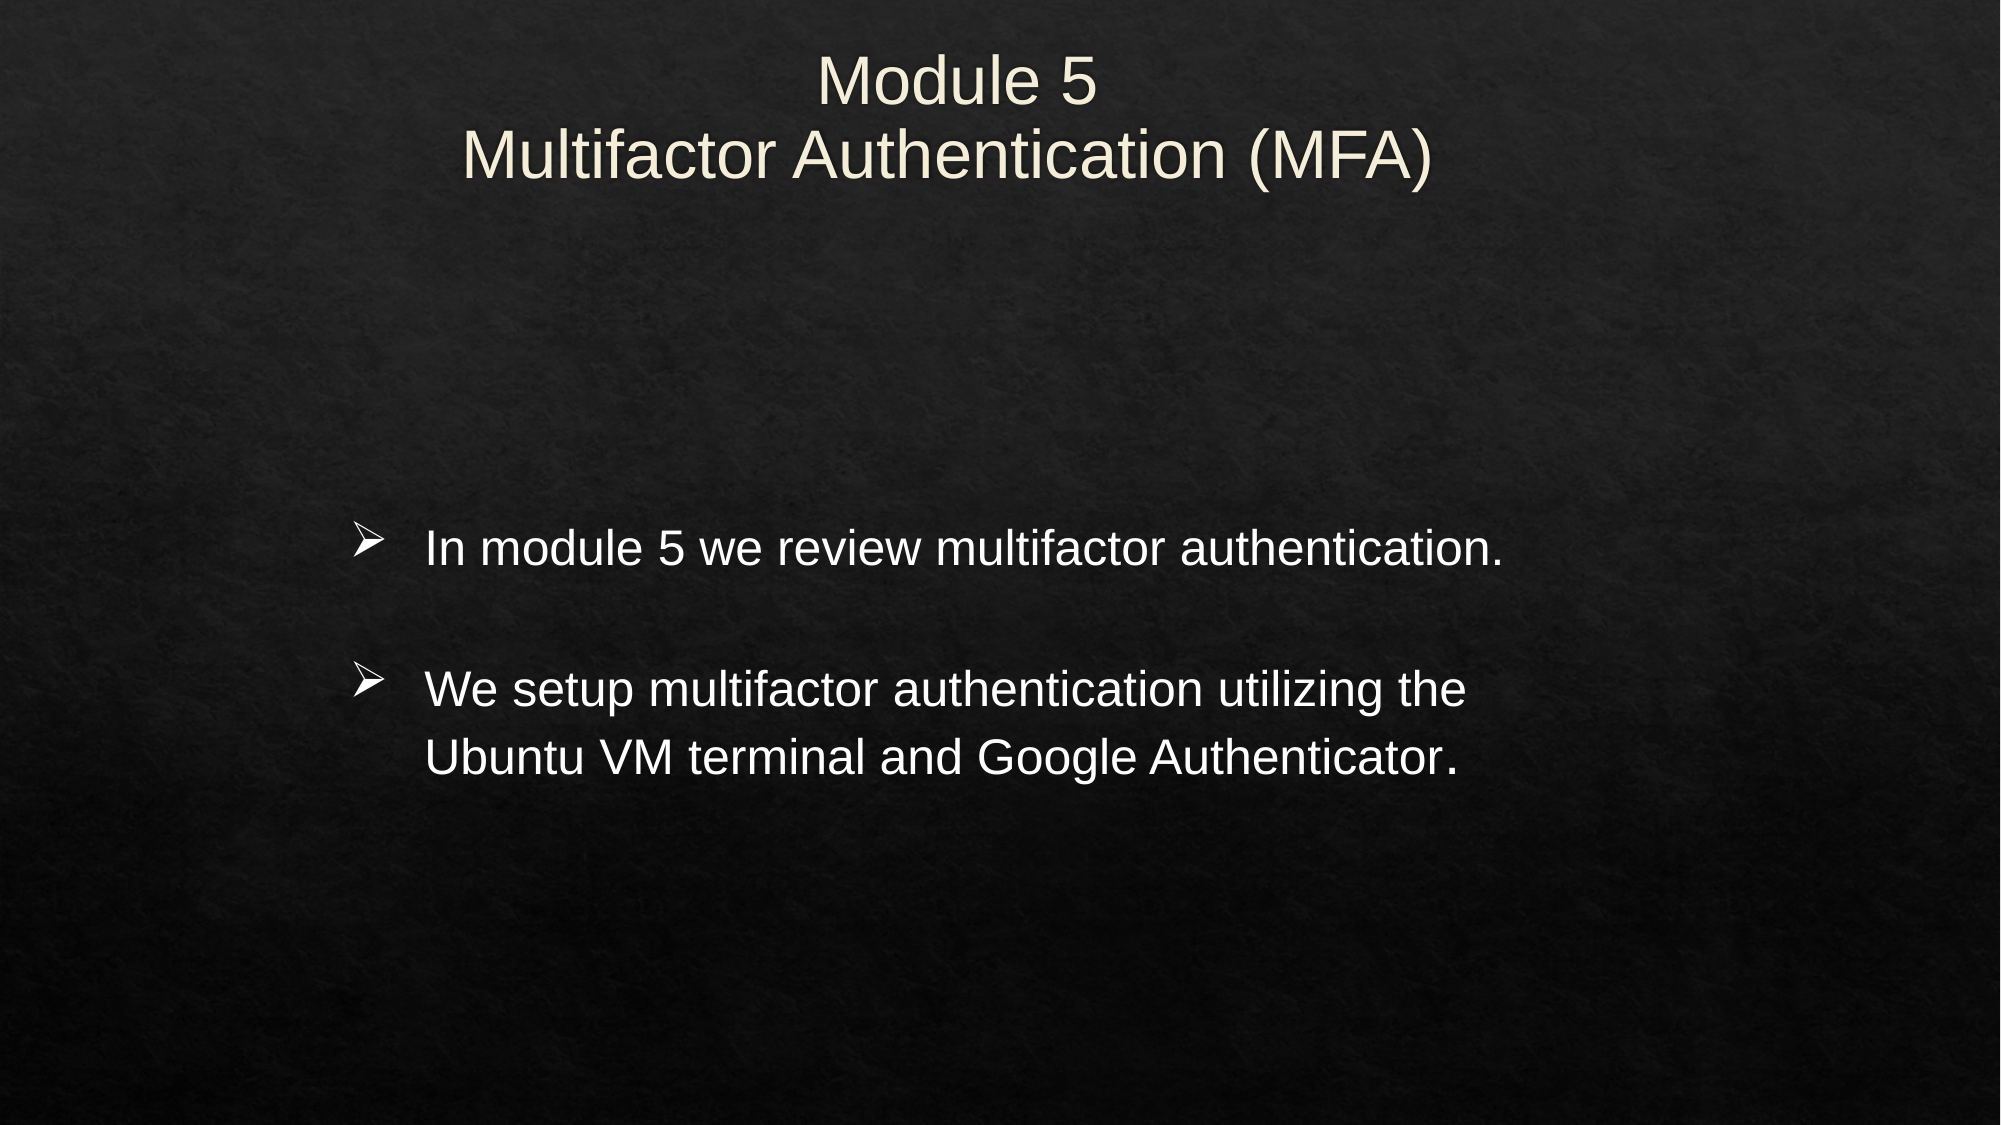

# Module 5 Multifactor Authentication (MFA)
In module 5 we review multifactor authentication.
We setup multifactor authentication utilizing the Ubuntu VM terminal and Google Authenticator.